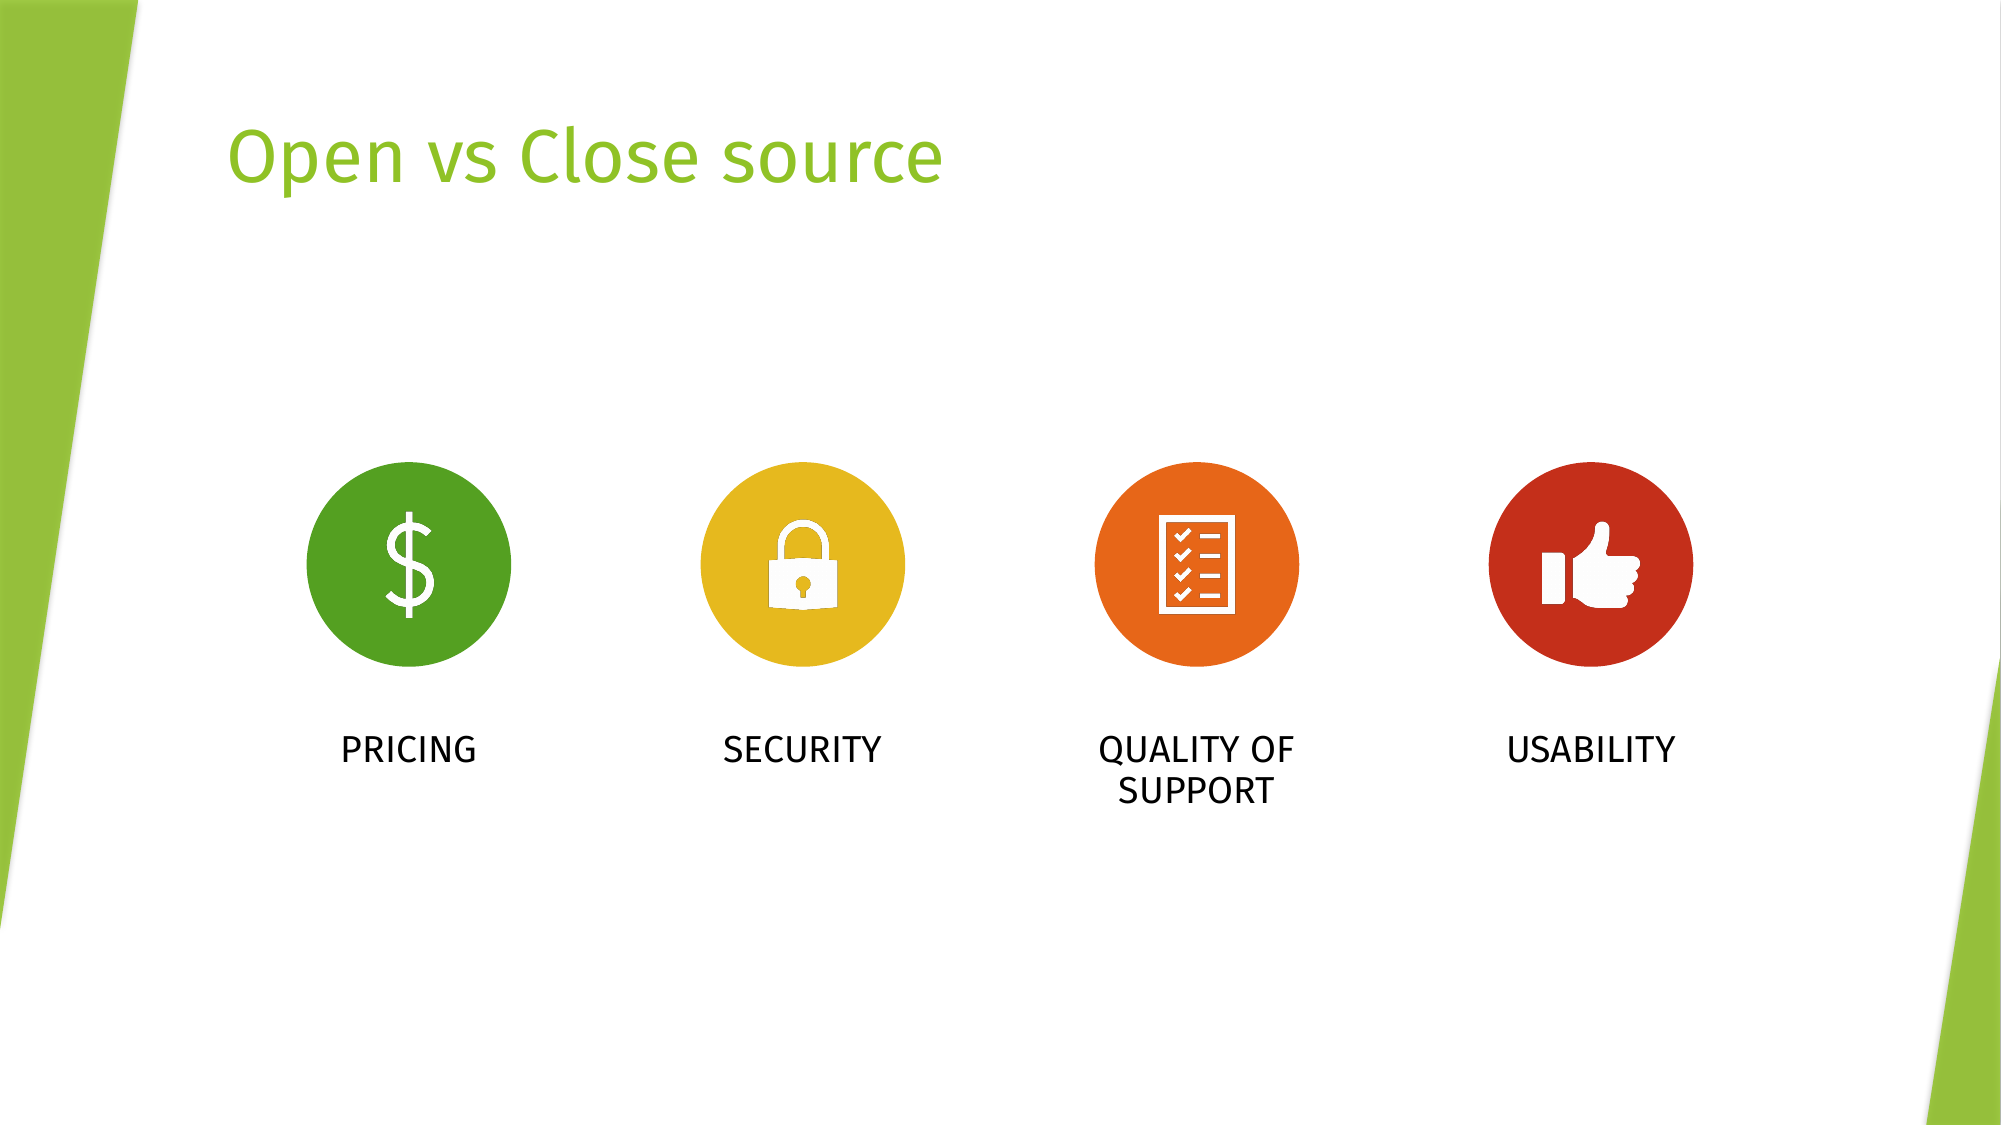

# Open vs Close source
Pricing
Security
Quality of support
Usability